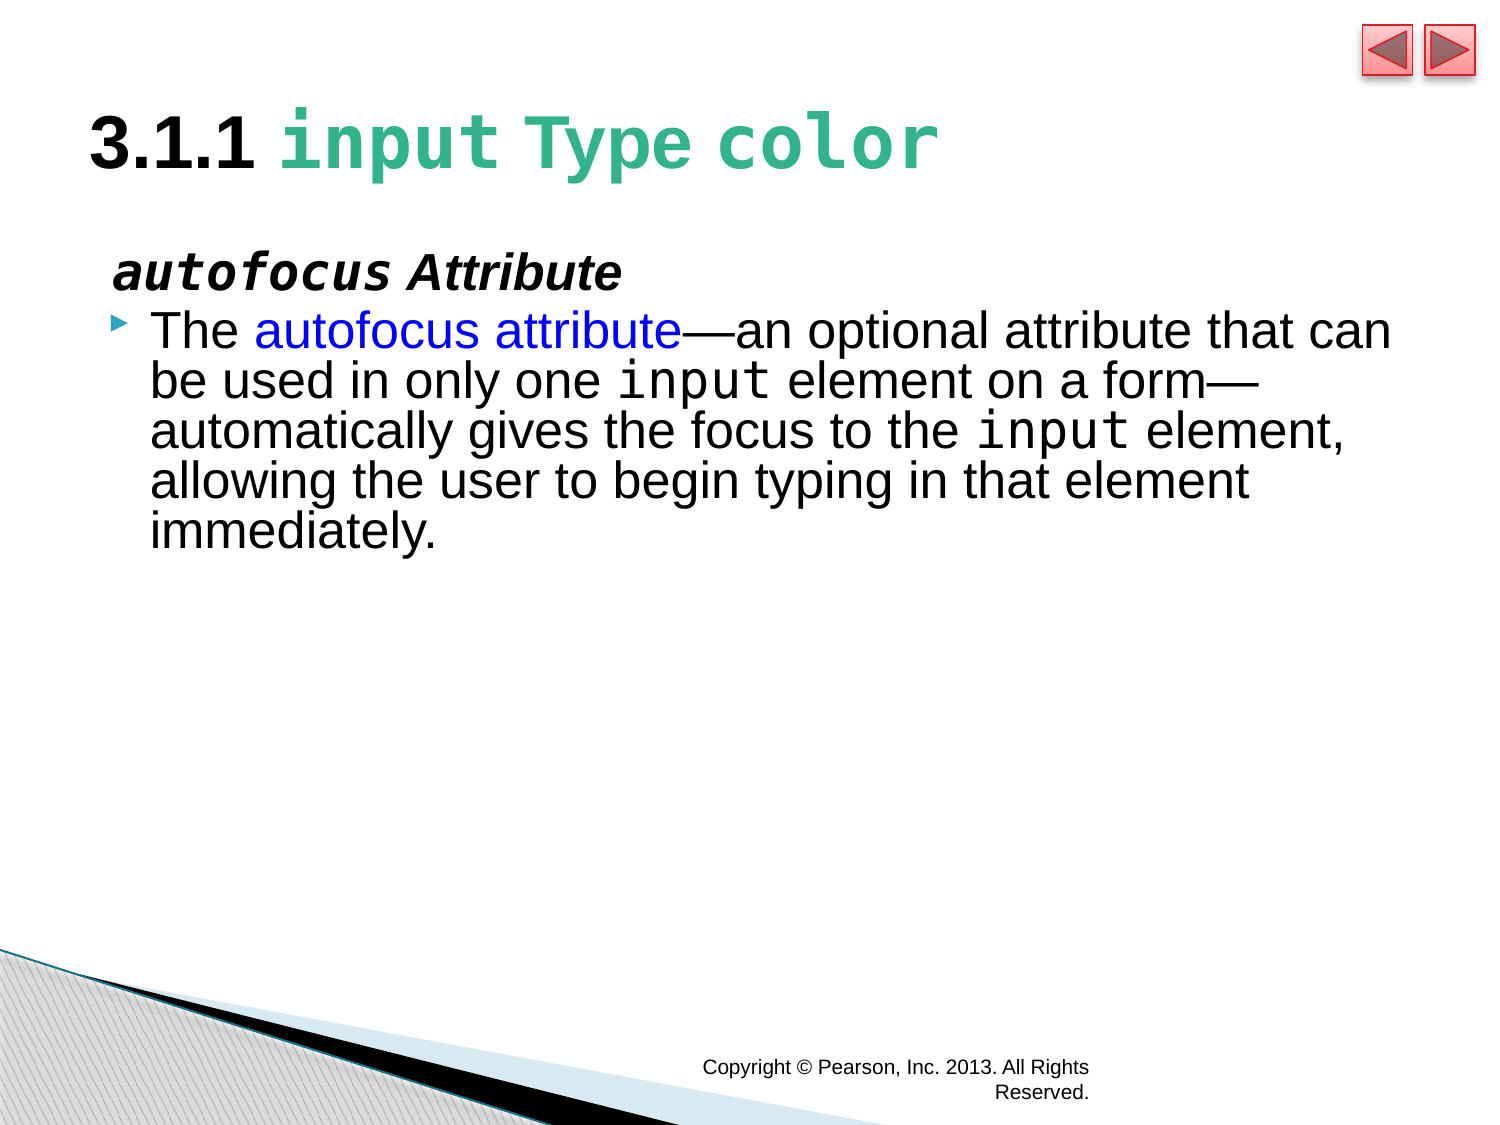

# 3.1.1 input Type color
autofocus Attribute
The autofocus attribute—an optional attribute that can be used in only one input element on a form—automatically gives the focus to the input element, allowing the user to begin typing in that element immediately.
Copyright © Pearson, Inc. 2013. All Rights Reserved.